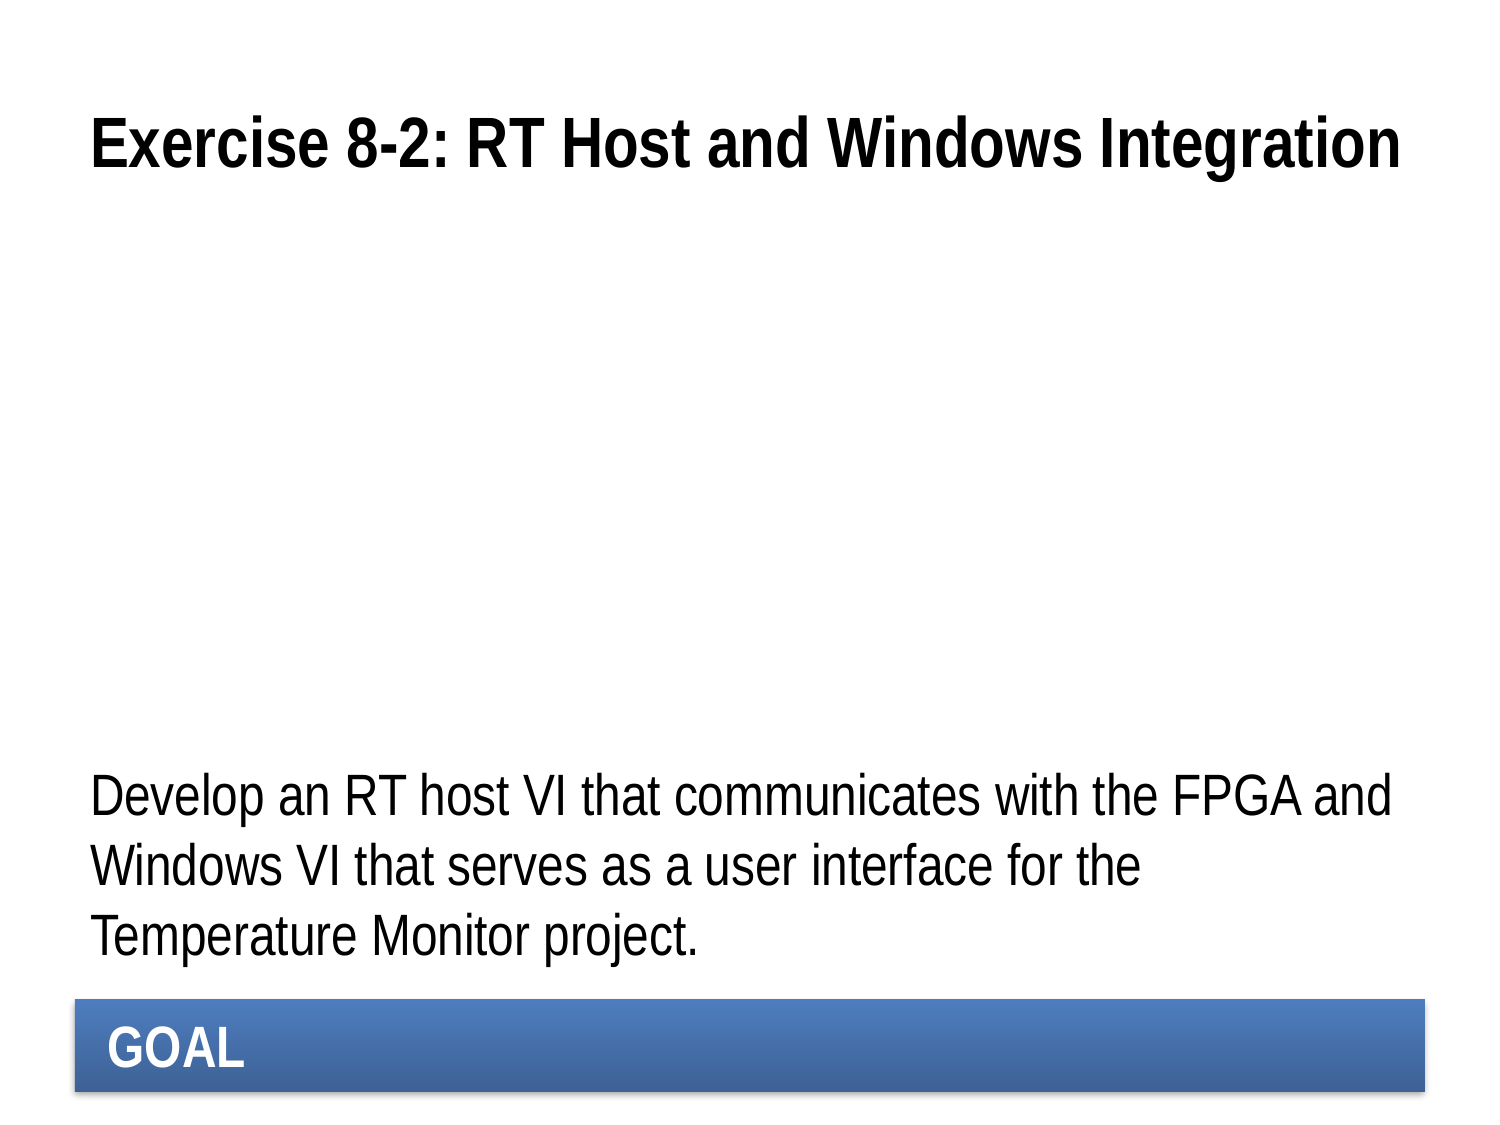

# Exercise 8-2: RT Host and Windows Integration
Develop an RT host VI that communicates with the FPGA and Windows VI that serves as a user interface for the Temperature Monitor project.